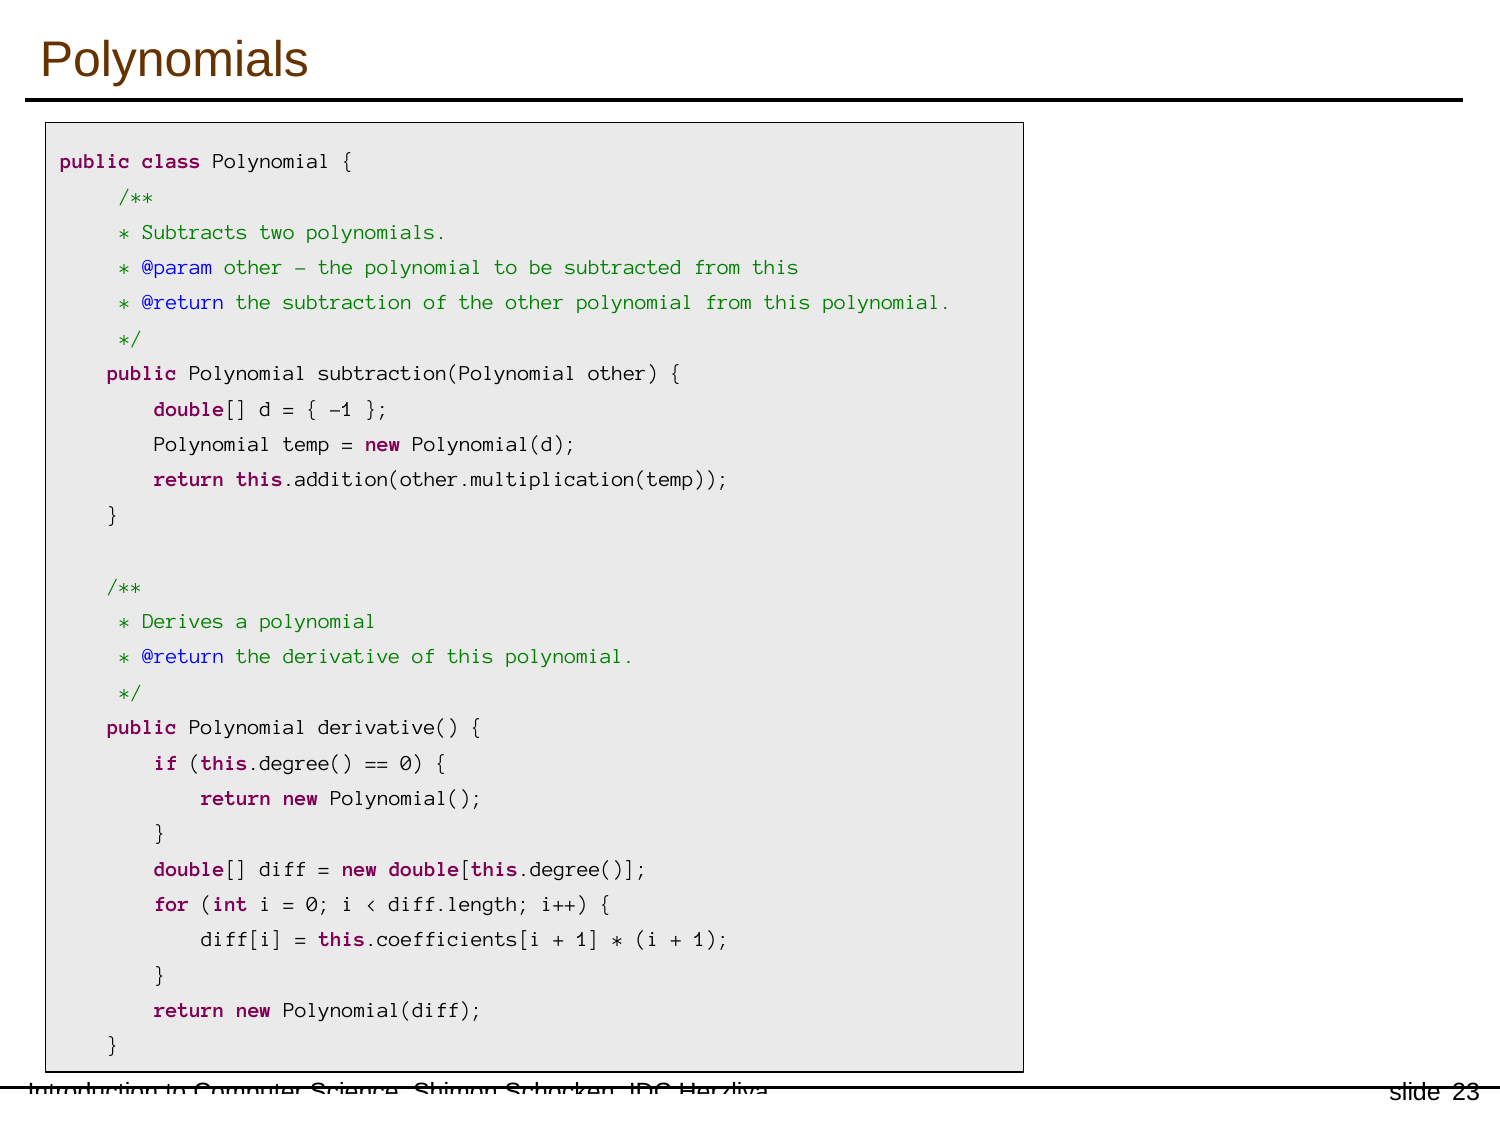

Polynomials
public class Polynomial {
     /**
     * Subtracts two polynomials.
     * @param other - the polynomial to be subtracted from this
     * @return the subtraction of the other polynomial from this polynomial.
     */
    public Polynomial subtraction(Polynomial other) {
        double[] d = { -1 };
        Polynomial temp = new Polynomial(d);
        return this.addition(other.multiplication(temp));
    }

    /**
     * Derives a polynomial
     * @return the derivative of this polynomial.
     */
    public Polynomial derivative() {
        if (this.degree() == 0) {
            return new Polynomial();
        }
        double[] diff = new double[this.degree()];
        for (int i = 0; i < diff.length; i++) {
            diff[i] = this.coefficients[i + 1] * (i + 1);
        }
        return new Polynomial(diff);
    }